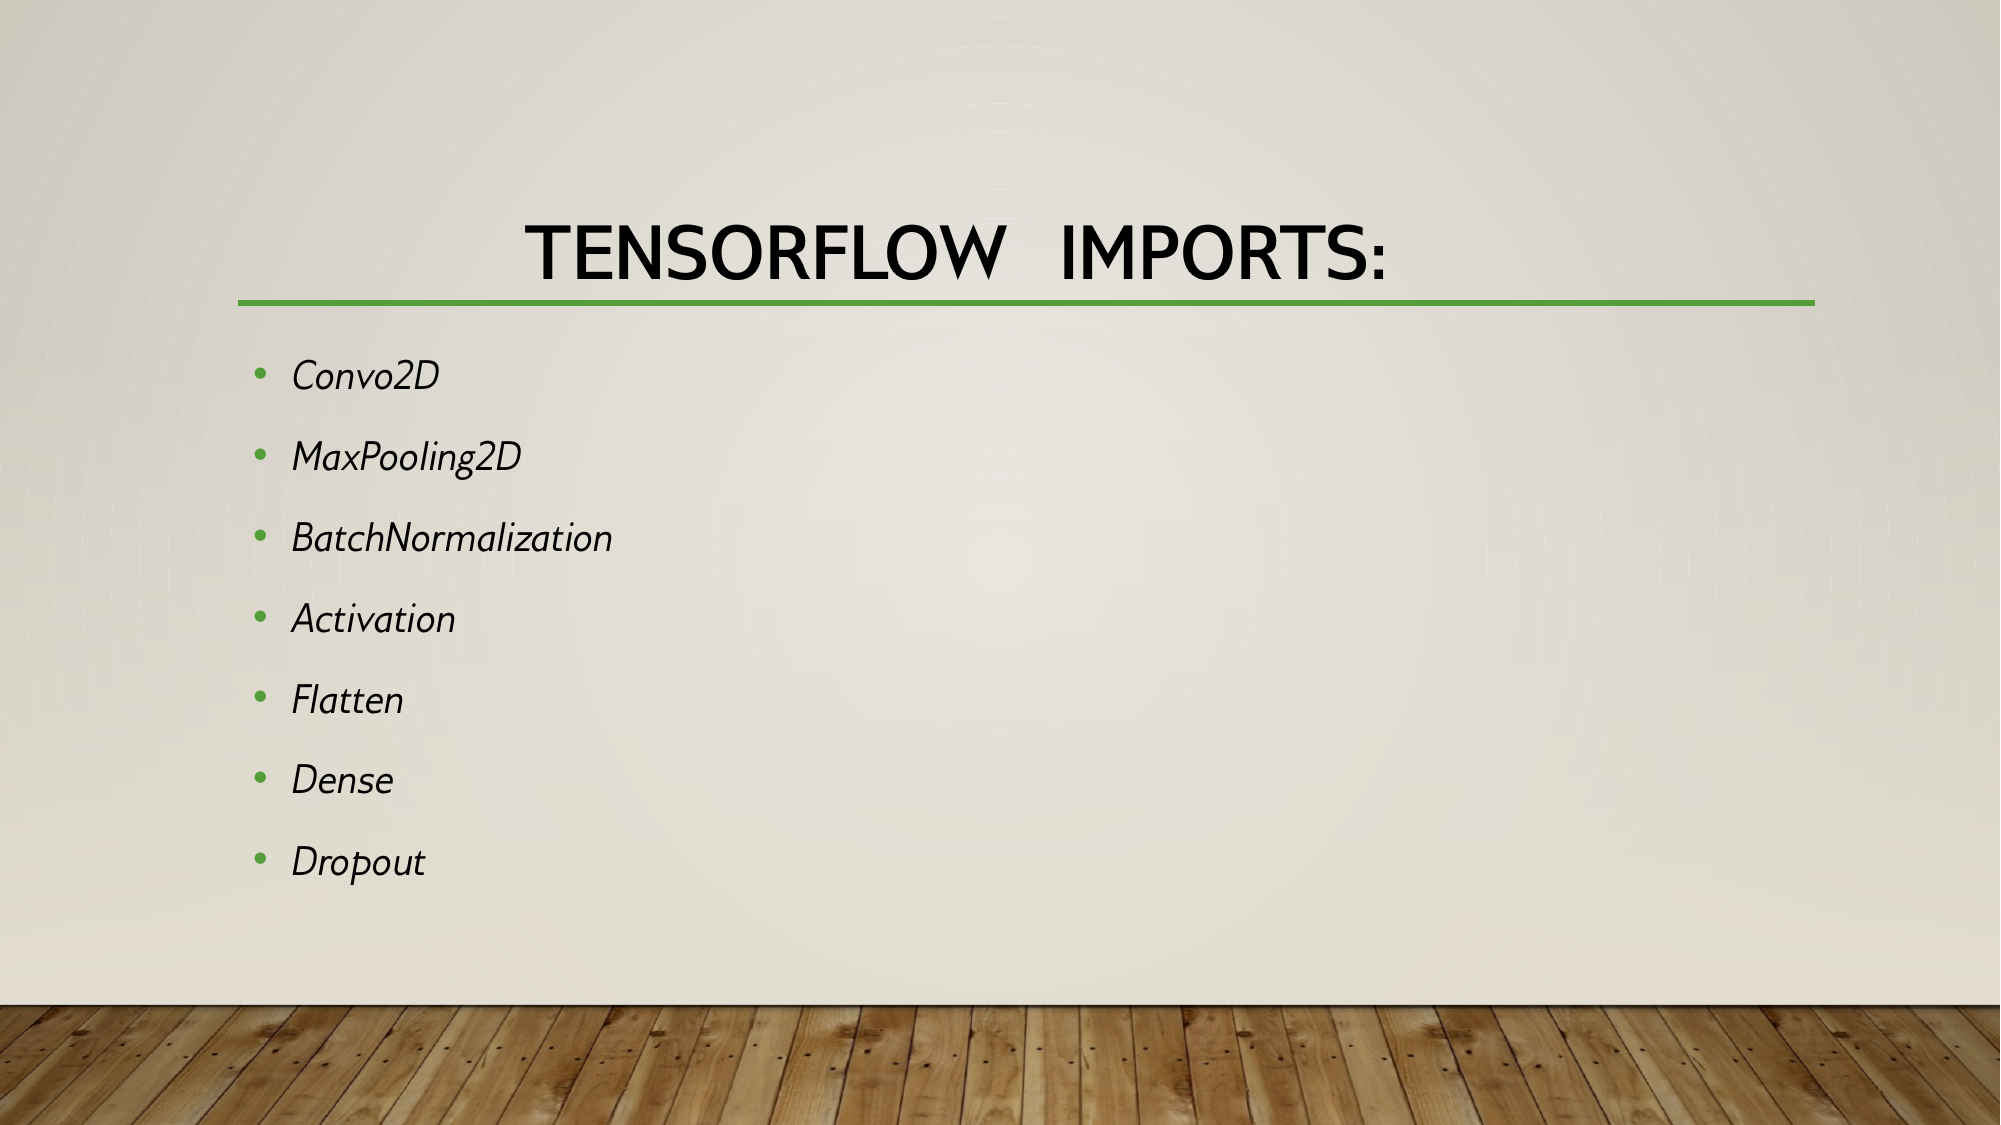

# tensorFlow  imports:
Convo2D
MaxPooling2D
BatchNormalization
Activation
Flatten
Dense
Dropout